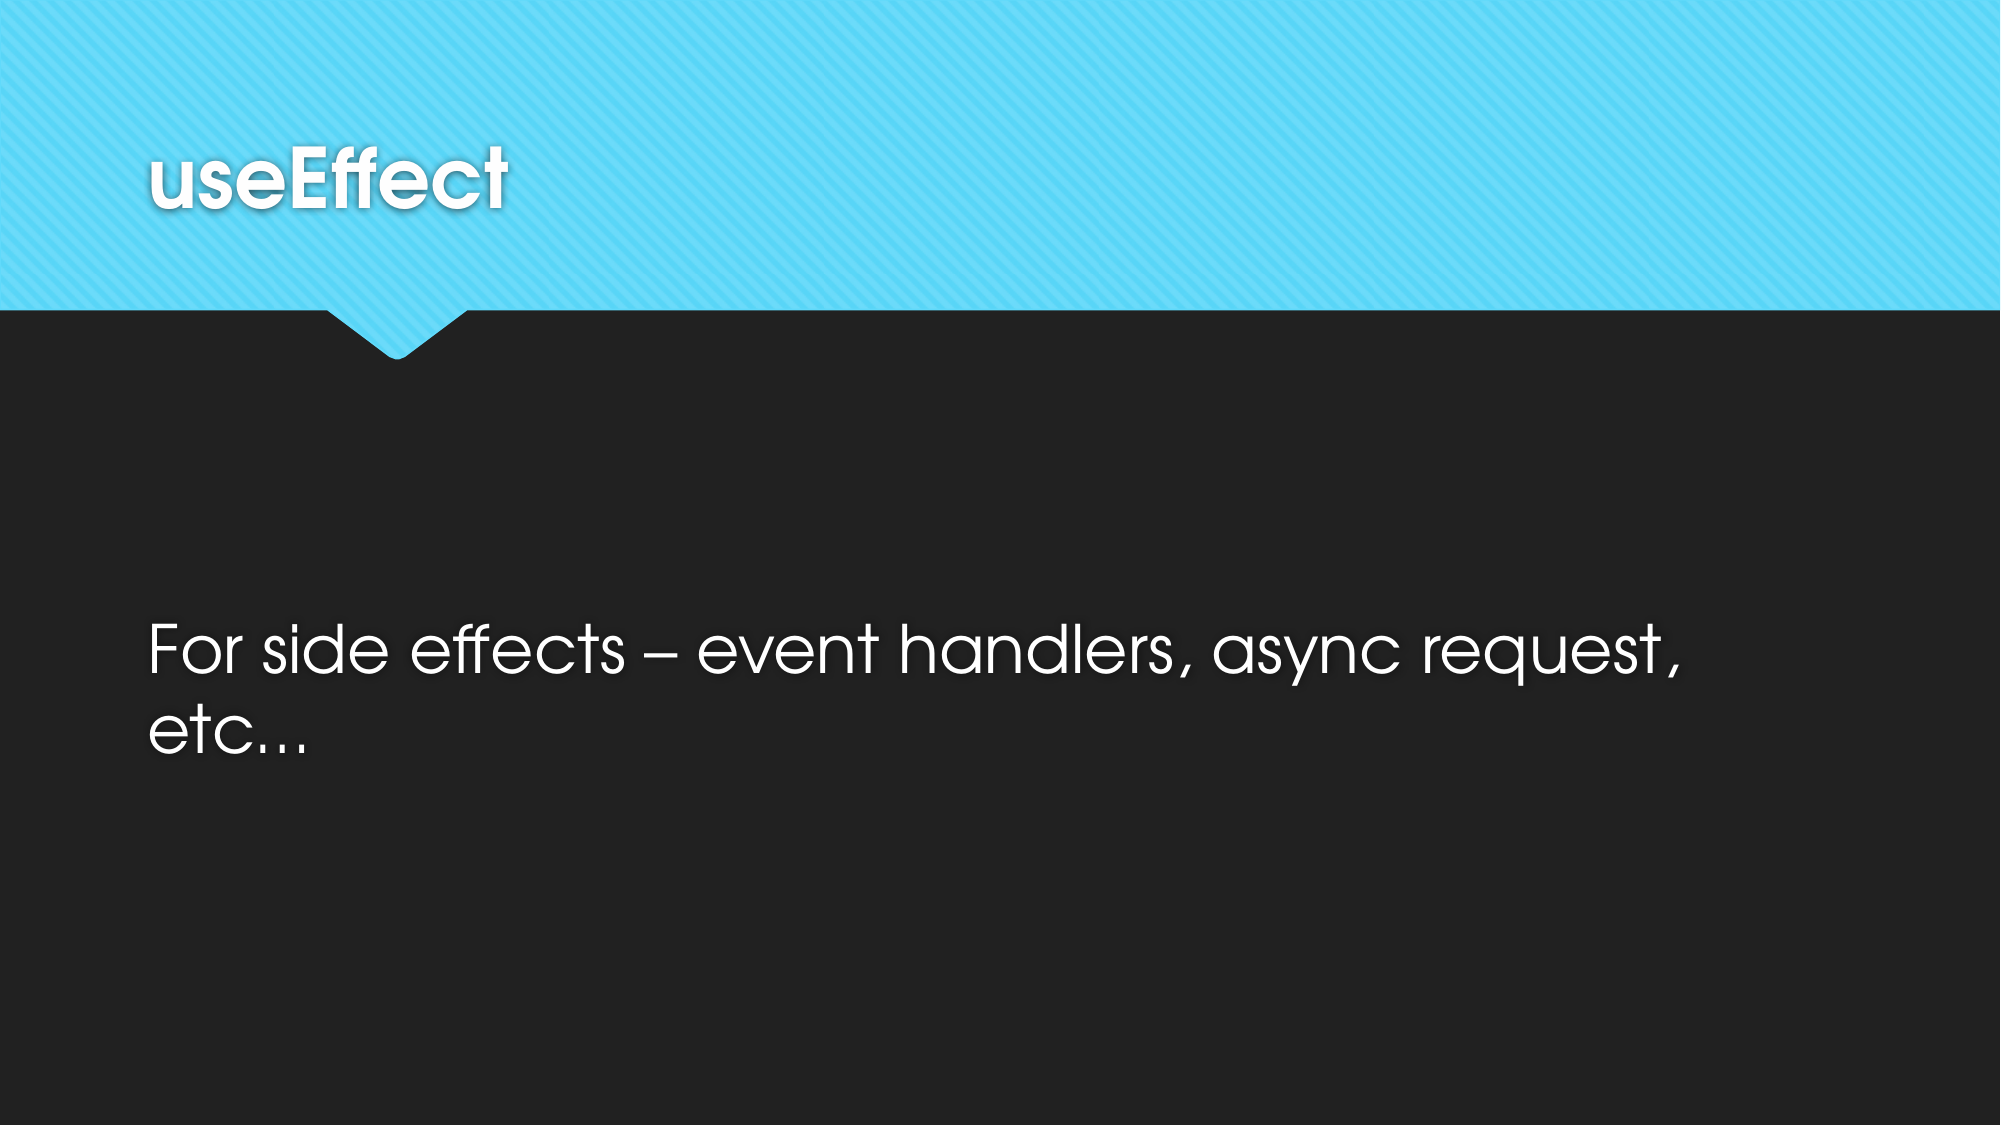

# useEffect
For side effects – event handlers, async request, etc…